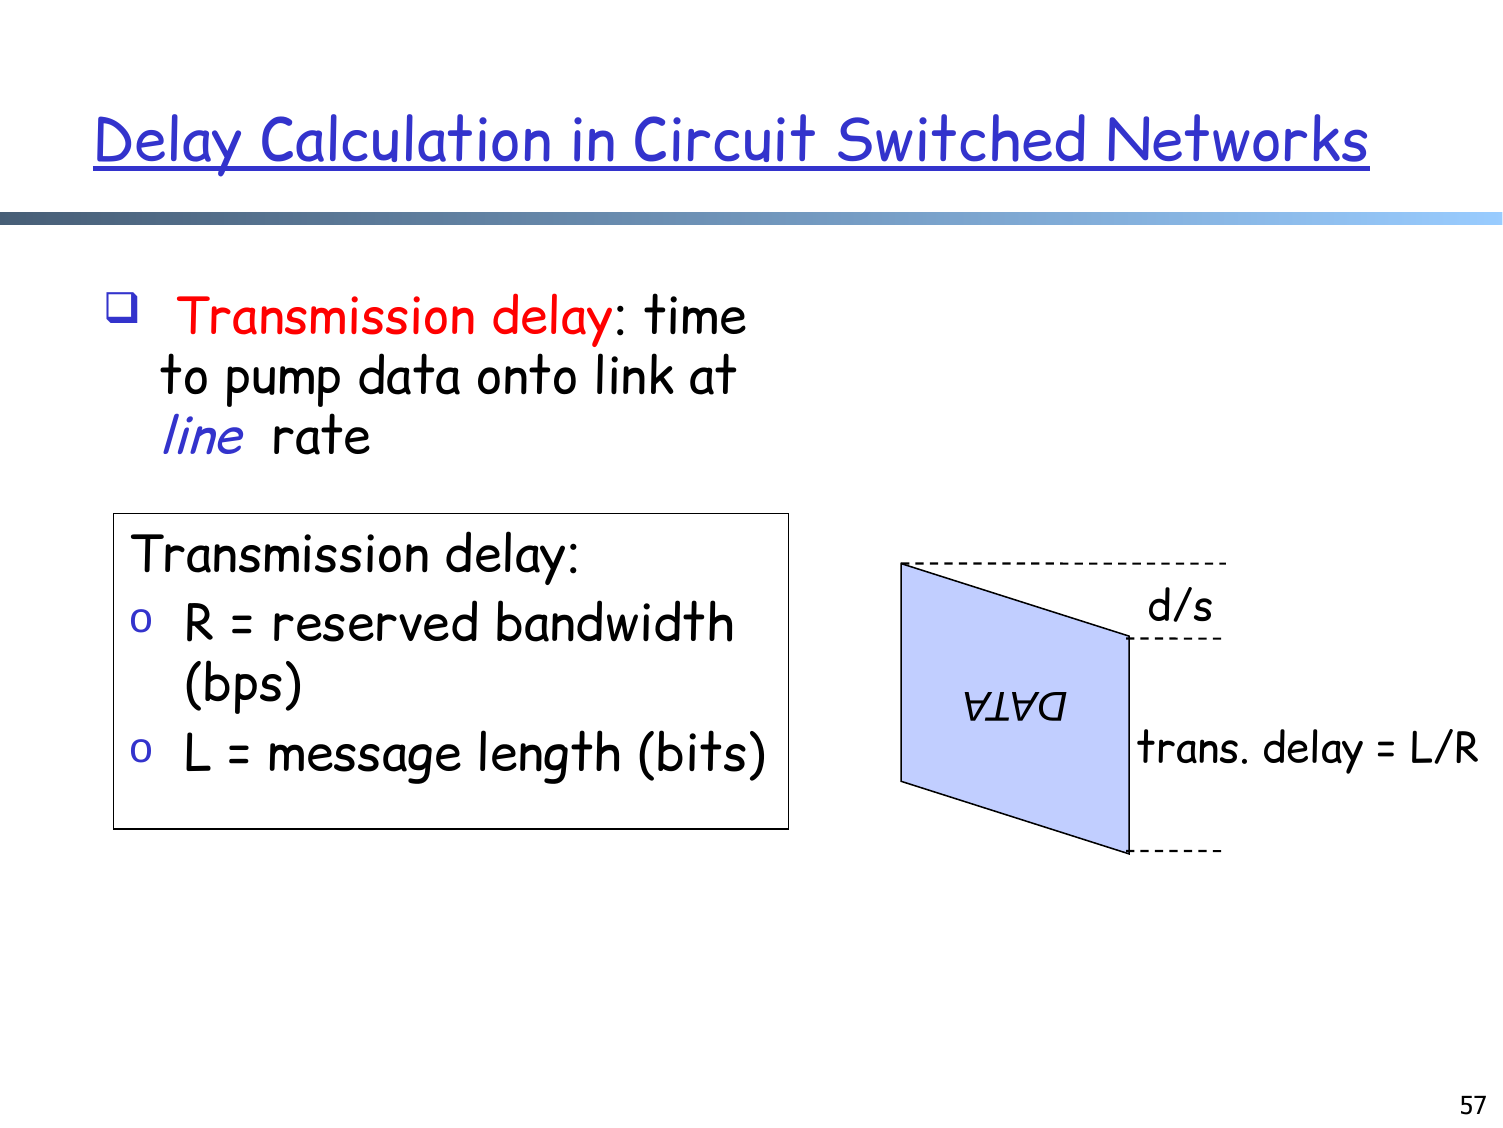

Delay Calculation in Circuit Switched Networks
 Transmission delay: time to pump data onto link at line  rate
Transmission delay:
R = reserved bandwidth (bps)
L = message length (bits)

d/s
DATA

trans. delay = L/R

57